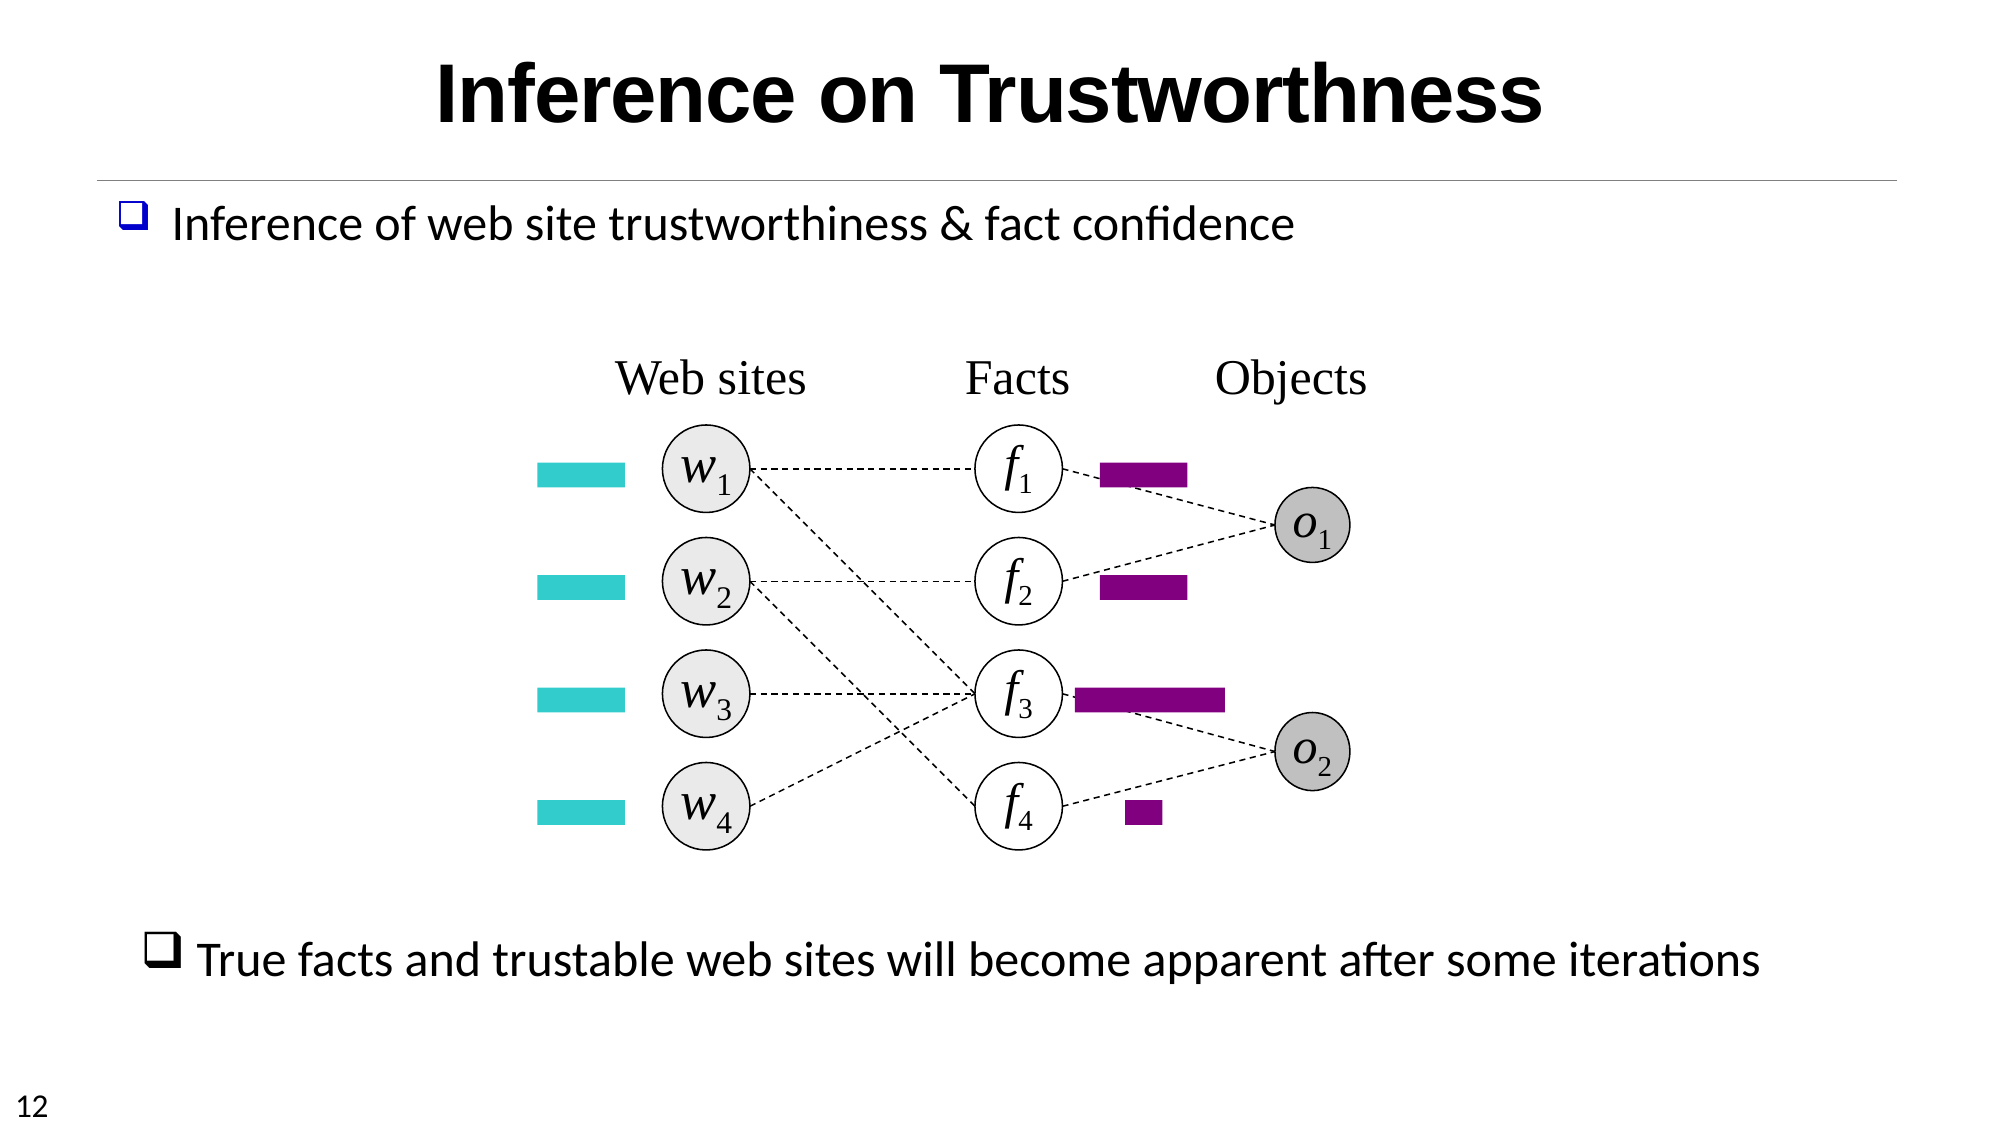

# Inference on Trustworthness
Inference of web site trustworthiness & fact confidence
Web sites
Facts
Objects
w1
f1

o1
w2
f2

w3
f3

o2
w4
f4

True facts and trustable web sites will become apparent after some iterations